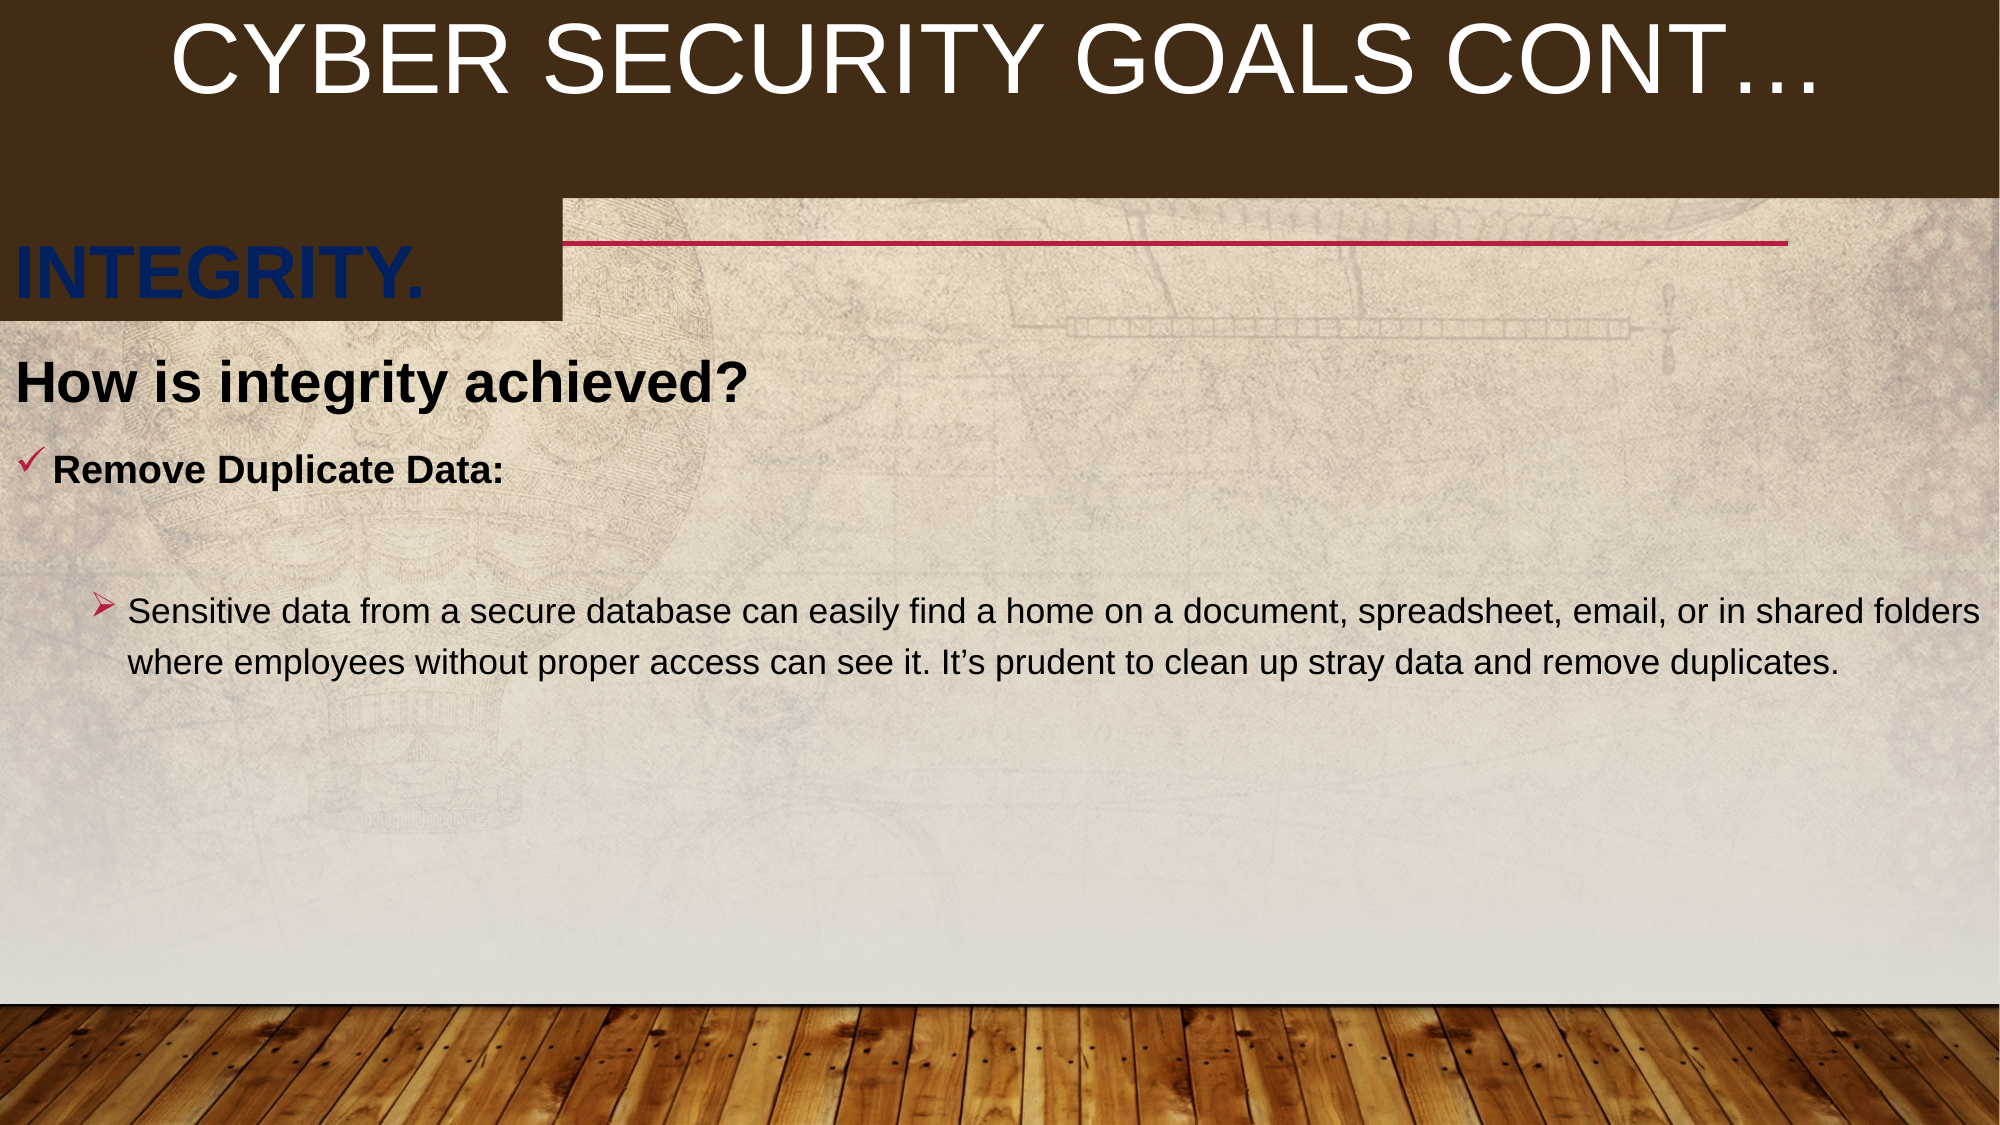

34
# CYBER SECURITY GOALS CONT…
INTEGRITY.
How is integrity achieved?
Remove Duplicate Data:

Sensitive data from a secure database can easily find a home on a document, spreadsheet, email, or in shared folders where employees without proper access can see it. It’s prudent to clean up stray data and remove duplicates.